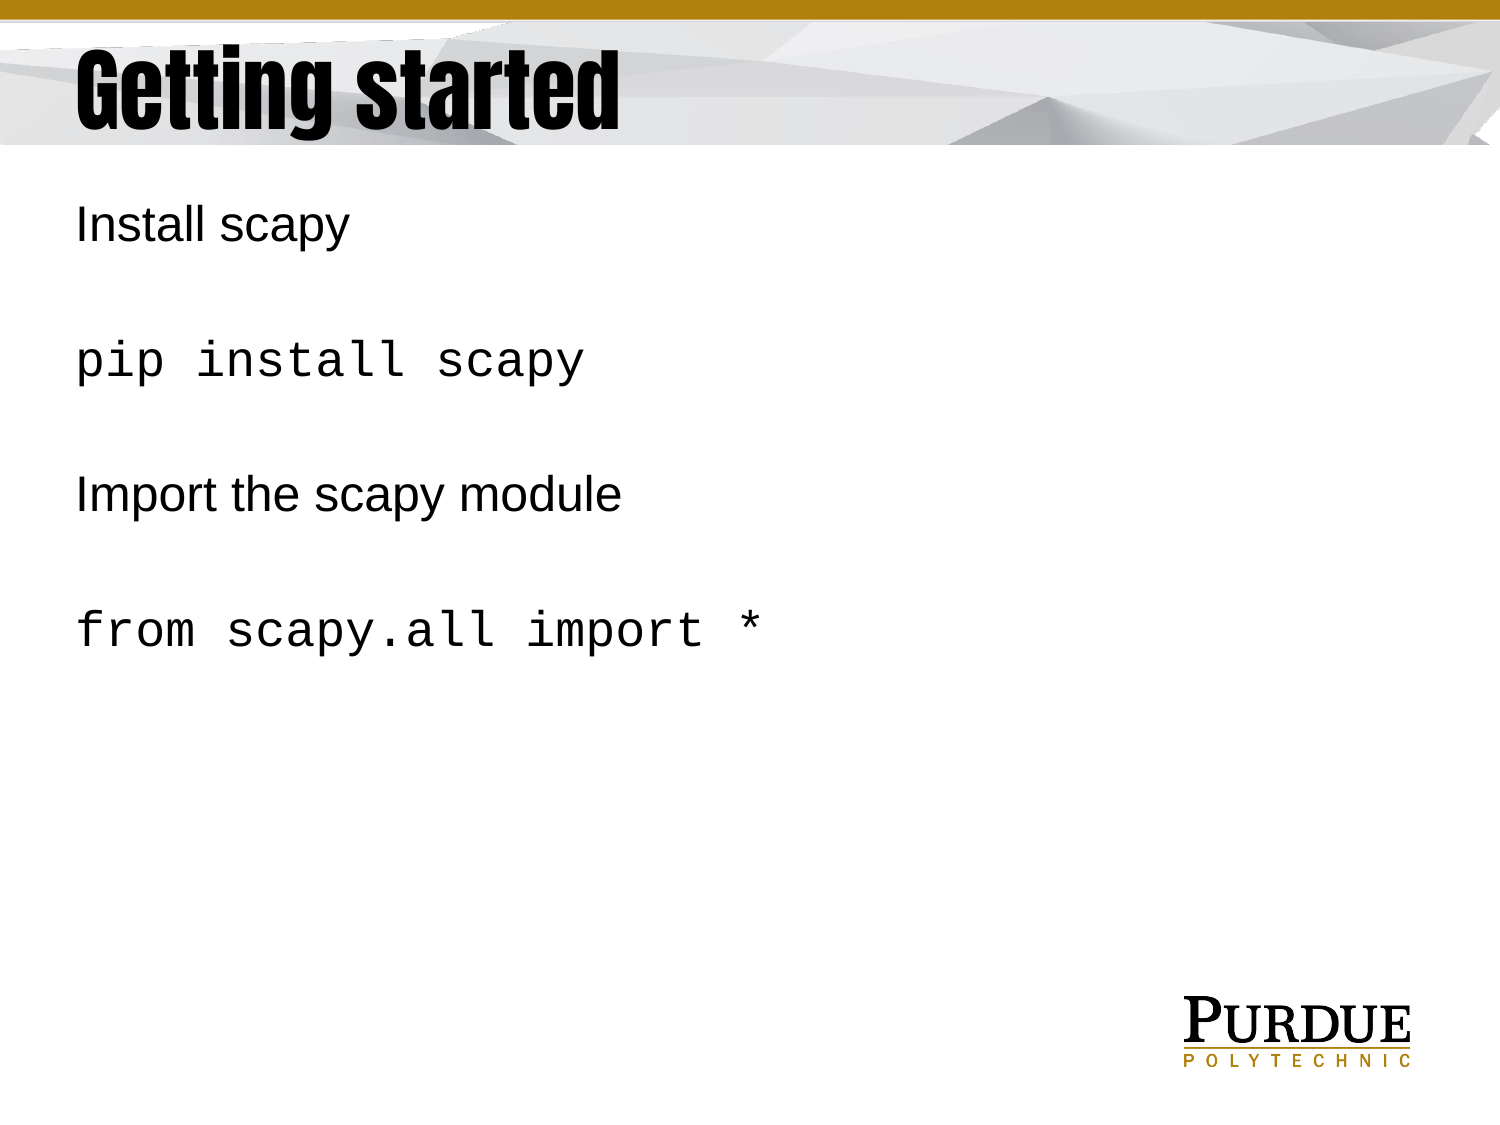

Getting started
Install scapy

pip install scapy

Import the scapy module

from scapy.all import *